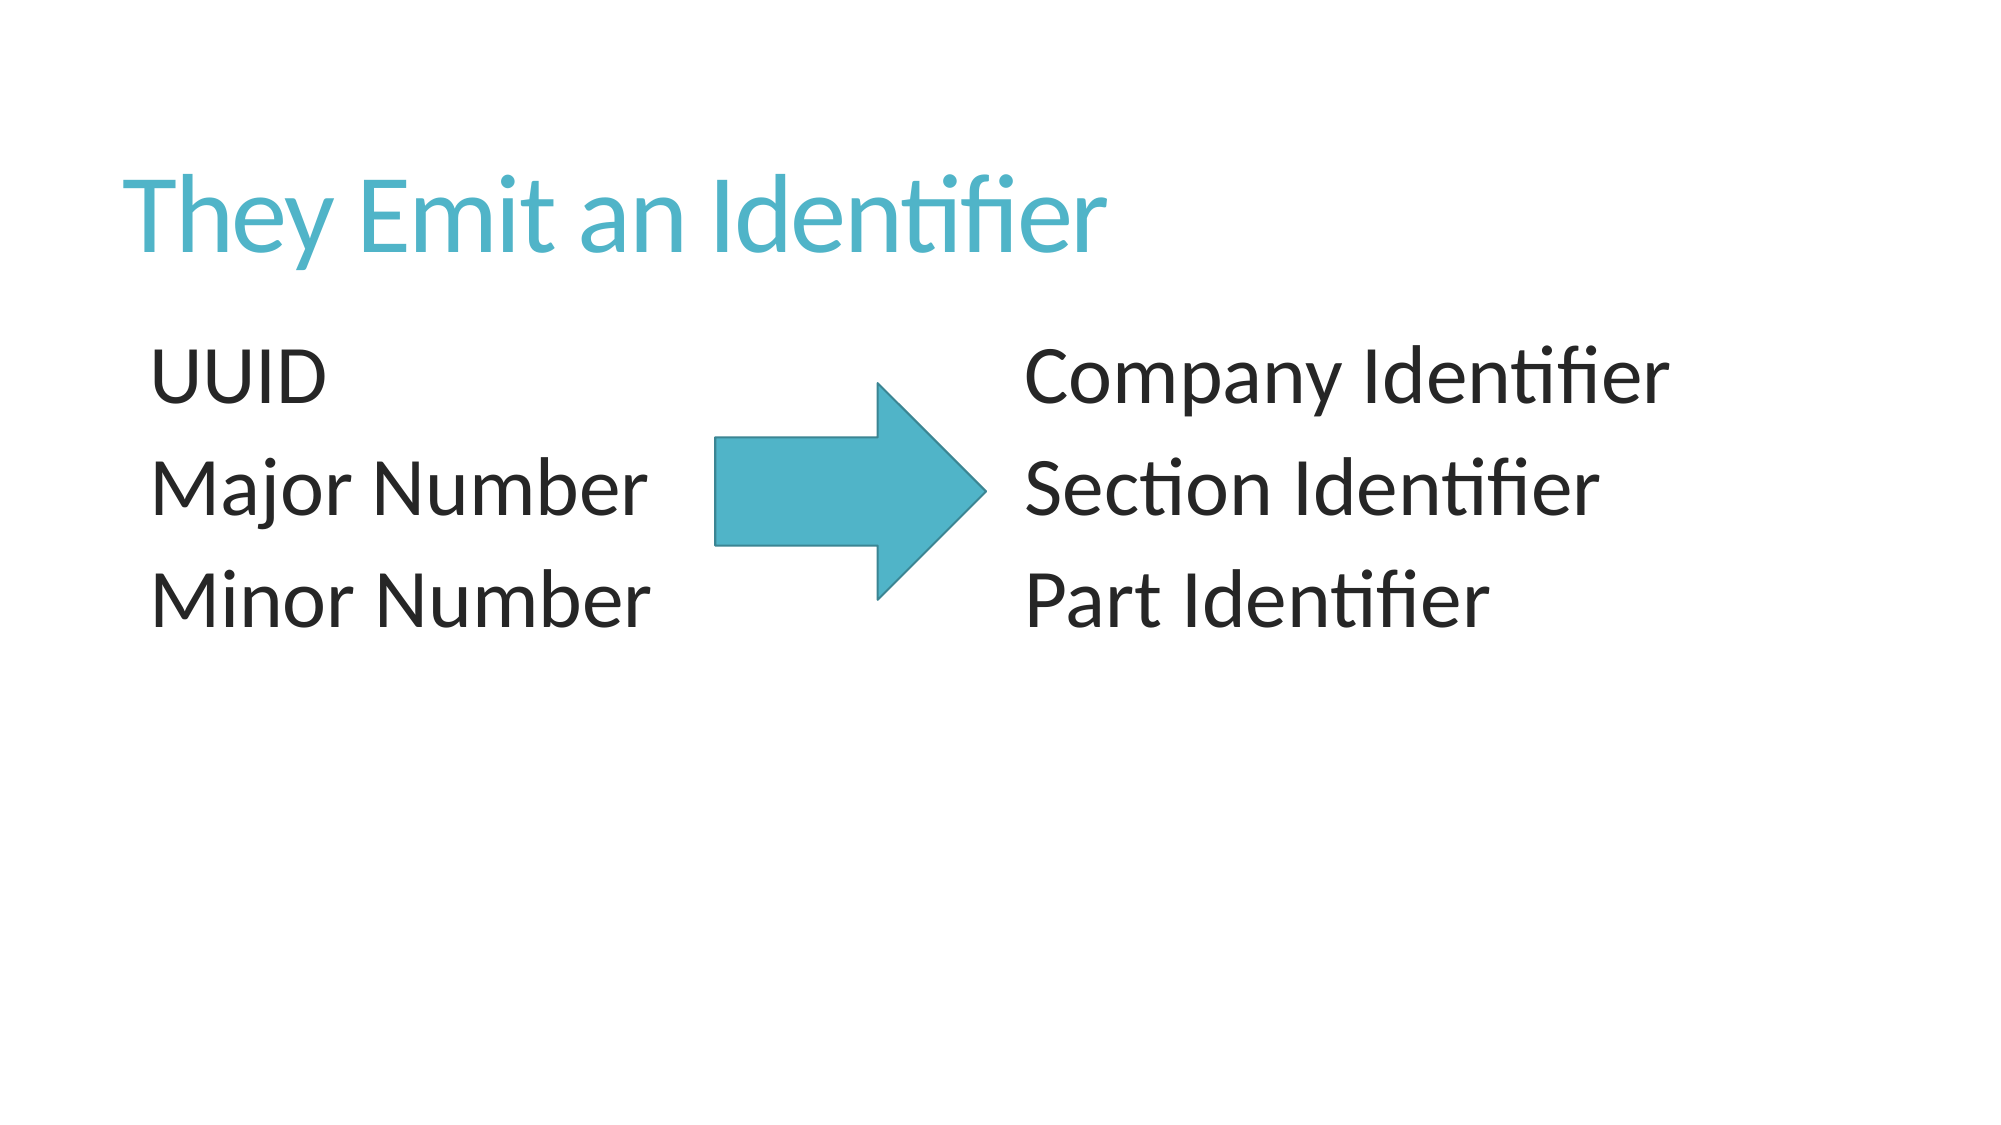

# They Emit an Identifier
UUID
Major Number
Minor Number
Company Identifier
Section Identifier
Part Identifier